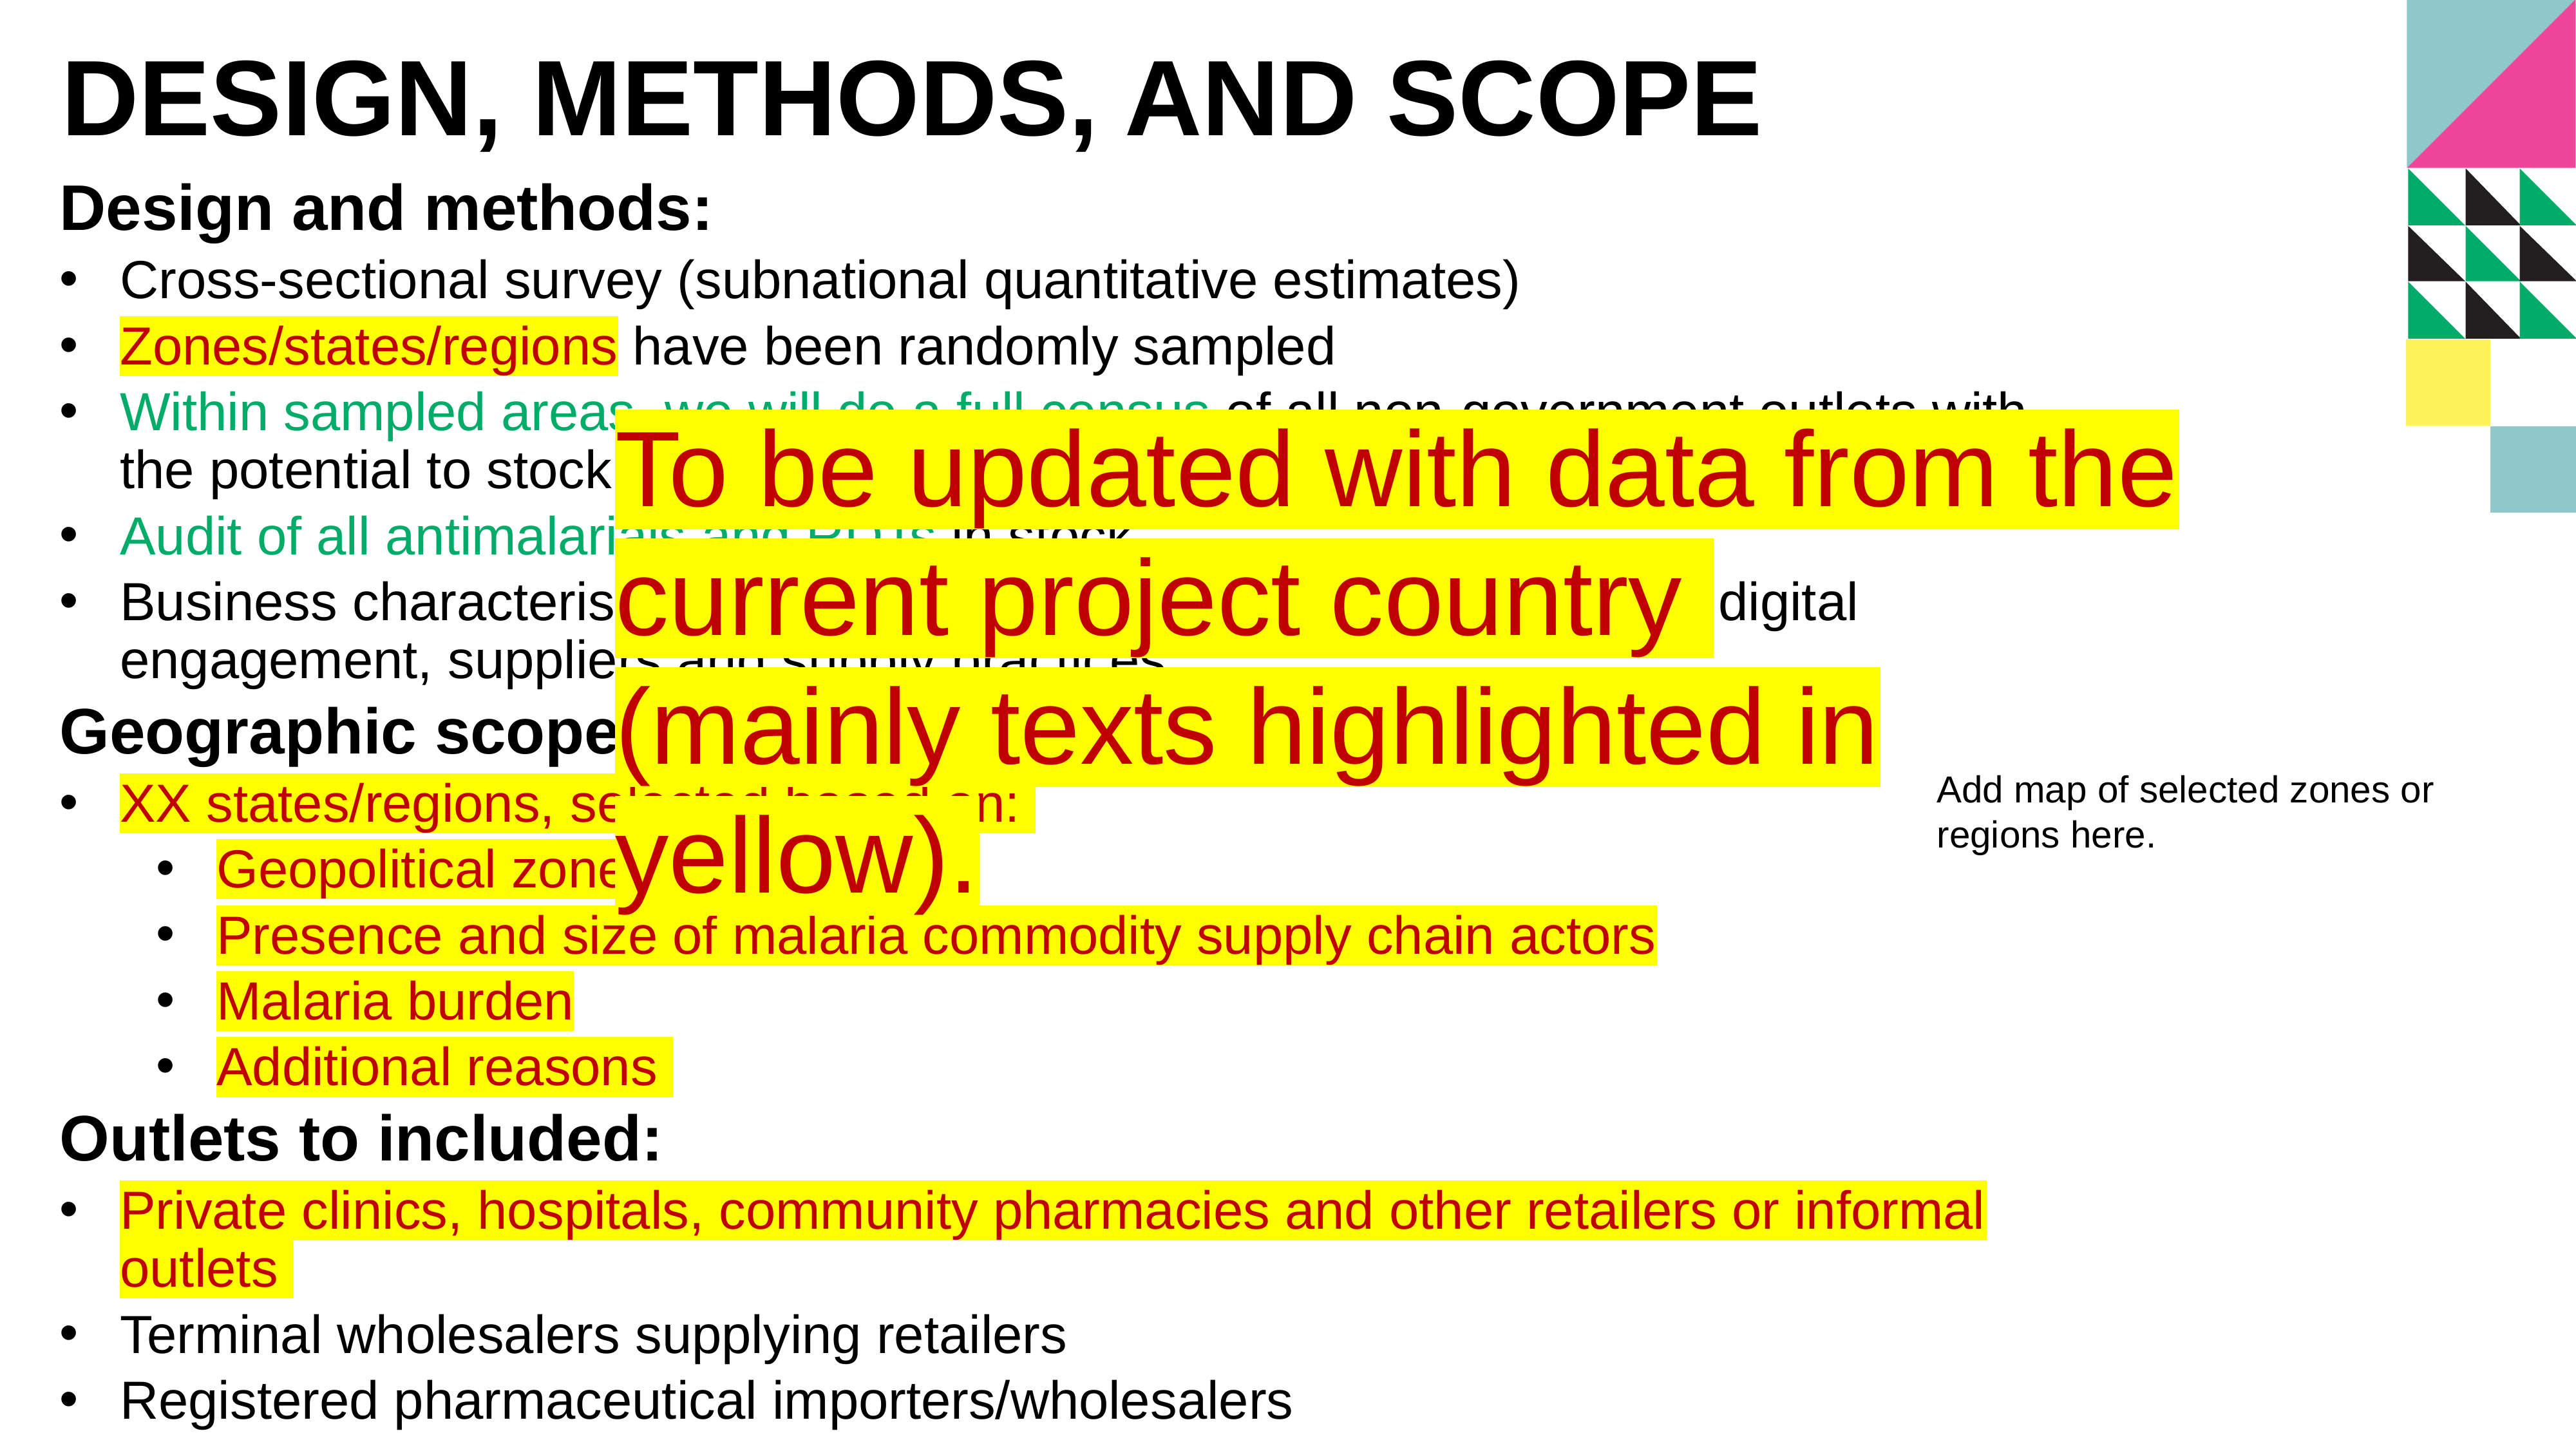

# DESIGN, METHODS, AND SCOPE
Design and methods:
Cross-sectional survey (subnational quantitative estimates)
Zones/states/regions have been randomly sampled
Within sampled areas, we will do a full census of all non-government outlets with the potential to stock antimalarials/testing
Audit of all antimalarials and RDTs in stock
Business characteristics and practices, data reporting/surveillance, digital engagement, suppliers and supply practices
Geographic scope
XX states/regions, selected based on:
Geopolitical zone range
Presence and size of malaria commodity supply chain actors
Malaria burden
Additional reasons
Outlets to included:
Private clinics, hospitals, community pharmacies and other retailers or informal outlets
Terminal wholesalers supplying retailers
Registered pharmaceutical importers/wholesalers
To be updated with data from the current project country
(mainly texts highlighted in yellow).
Add map of selected zones or regions here.